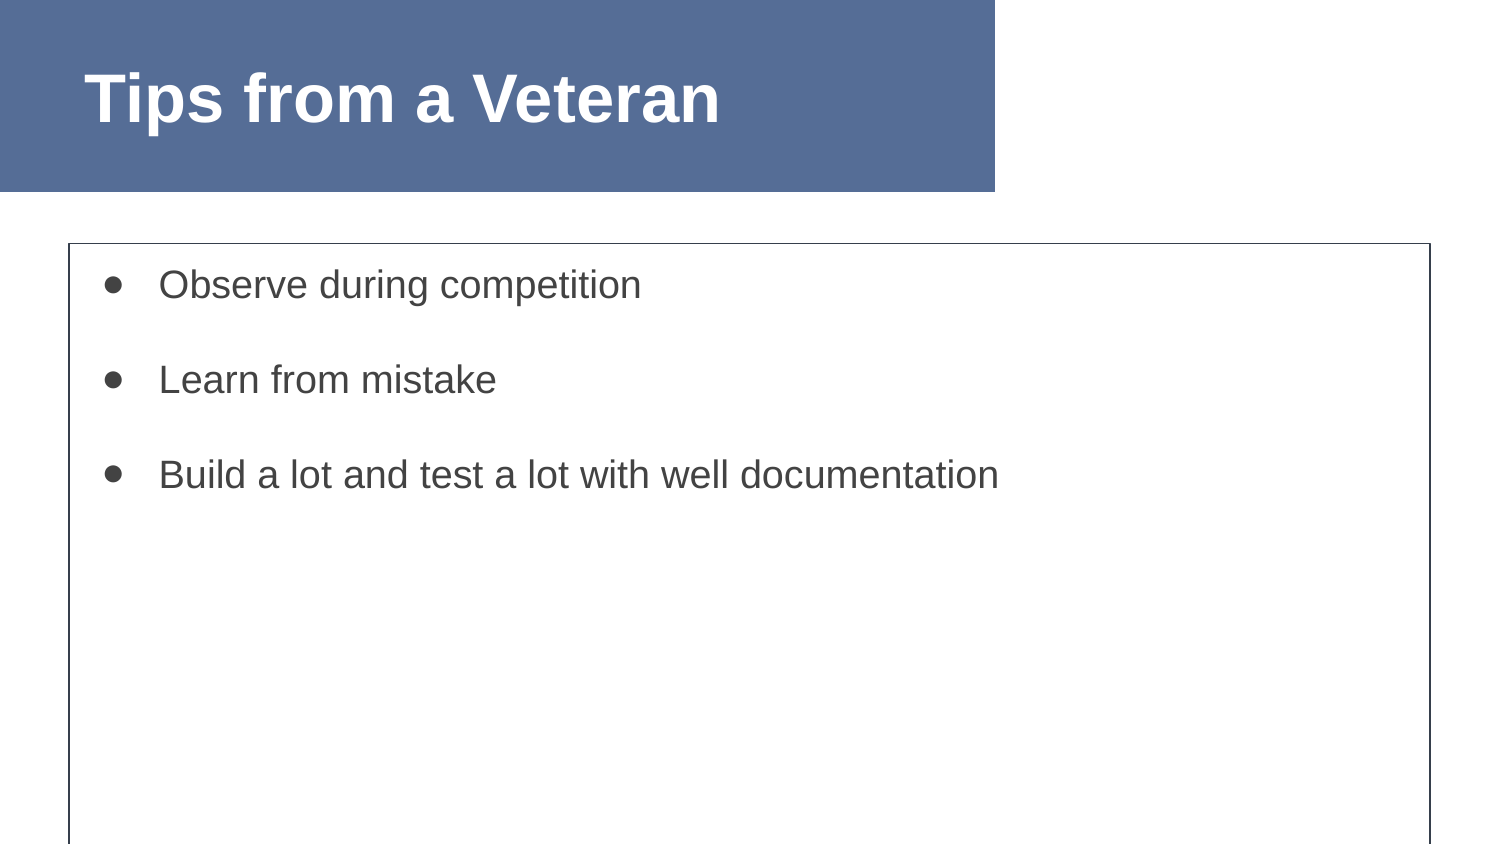

Tips from a Veteran
Observe during competition

Learn from mistake

Build a lot and test a lot with well documentation